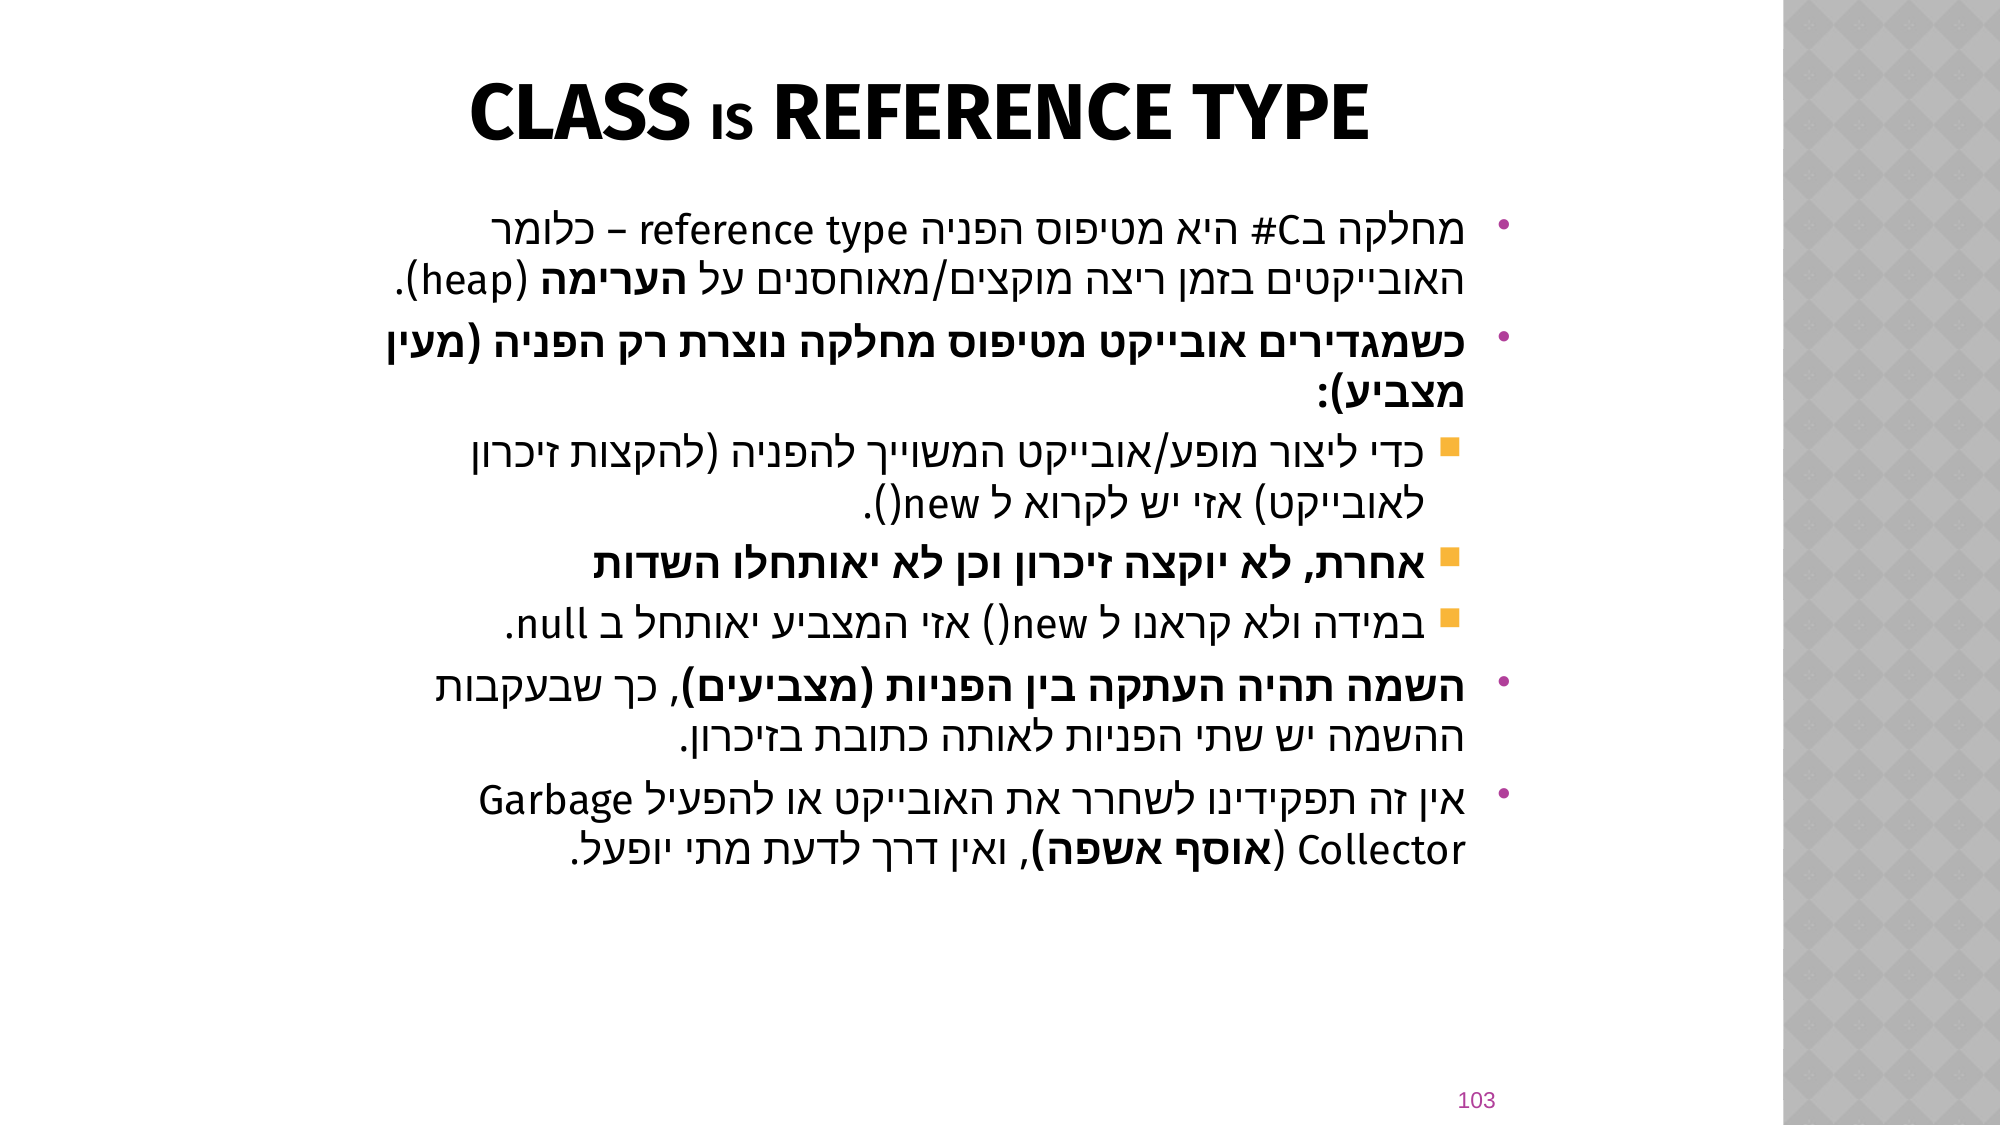

# Class is reference type
מחלקה בC# היא מטיפוס הפניה reference type – כלומר האובייקטים בזמן ריצה מוקצים/מאוחסנים על הערימה (heap).
כשמגדירים אובייקט מטיפוס מחלקה נוצרת רק הפניה (מעין מצביע):
כדי ליצור מופע/אובייקט המשוייך להפניה (להקצות זיכרון לאובייקט) אזי יש לקרוא ל new().
אחרת, לא יוקצה זיכרון וכן לא יאותחלו השדות
במידה ולא קראנו ל new() אזי המצביע יאותחל ב null.
השמה תהיה העתקה בין הפניות (מצביעים), כך שבעקבות ההשמה יש שתי הפניות לאותה כתובת בזיכרון.
אין זה תפקידינו לשחרר את האובייקט או להפעיל Garbage Collector (אוסף אשפה), ואין דרך לדעת מתי יופעל.
103